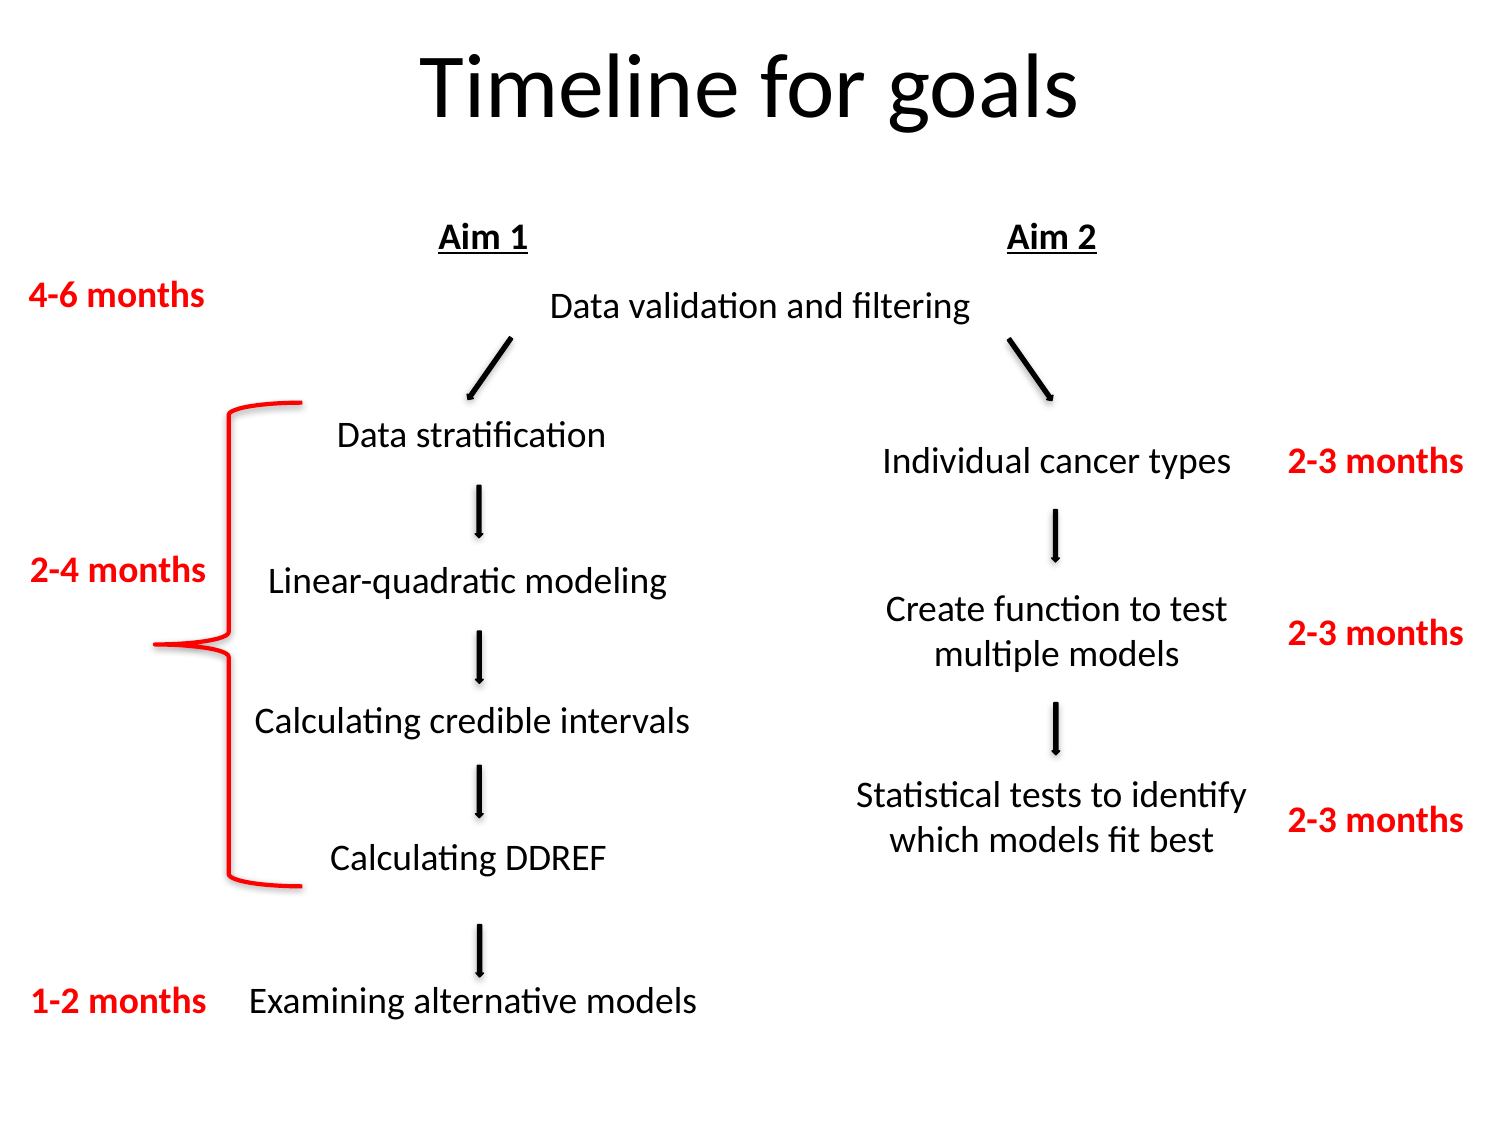

# Timeline for goals
Aim 1
Aim 2
4-6 months
Data validation and filtering

Data stratification

Individual cancer types
2-3 months

2-4 months
Linear-quadratic modeling
Create function to test multiple models
2-3 months

Calculating credible intervals

Statistical tests to identify which models fit best

2-3 months
Calculating DDREF

Examining alternative models
1-2 months